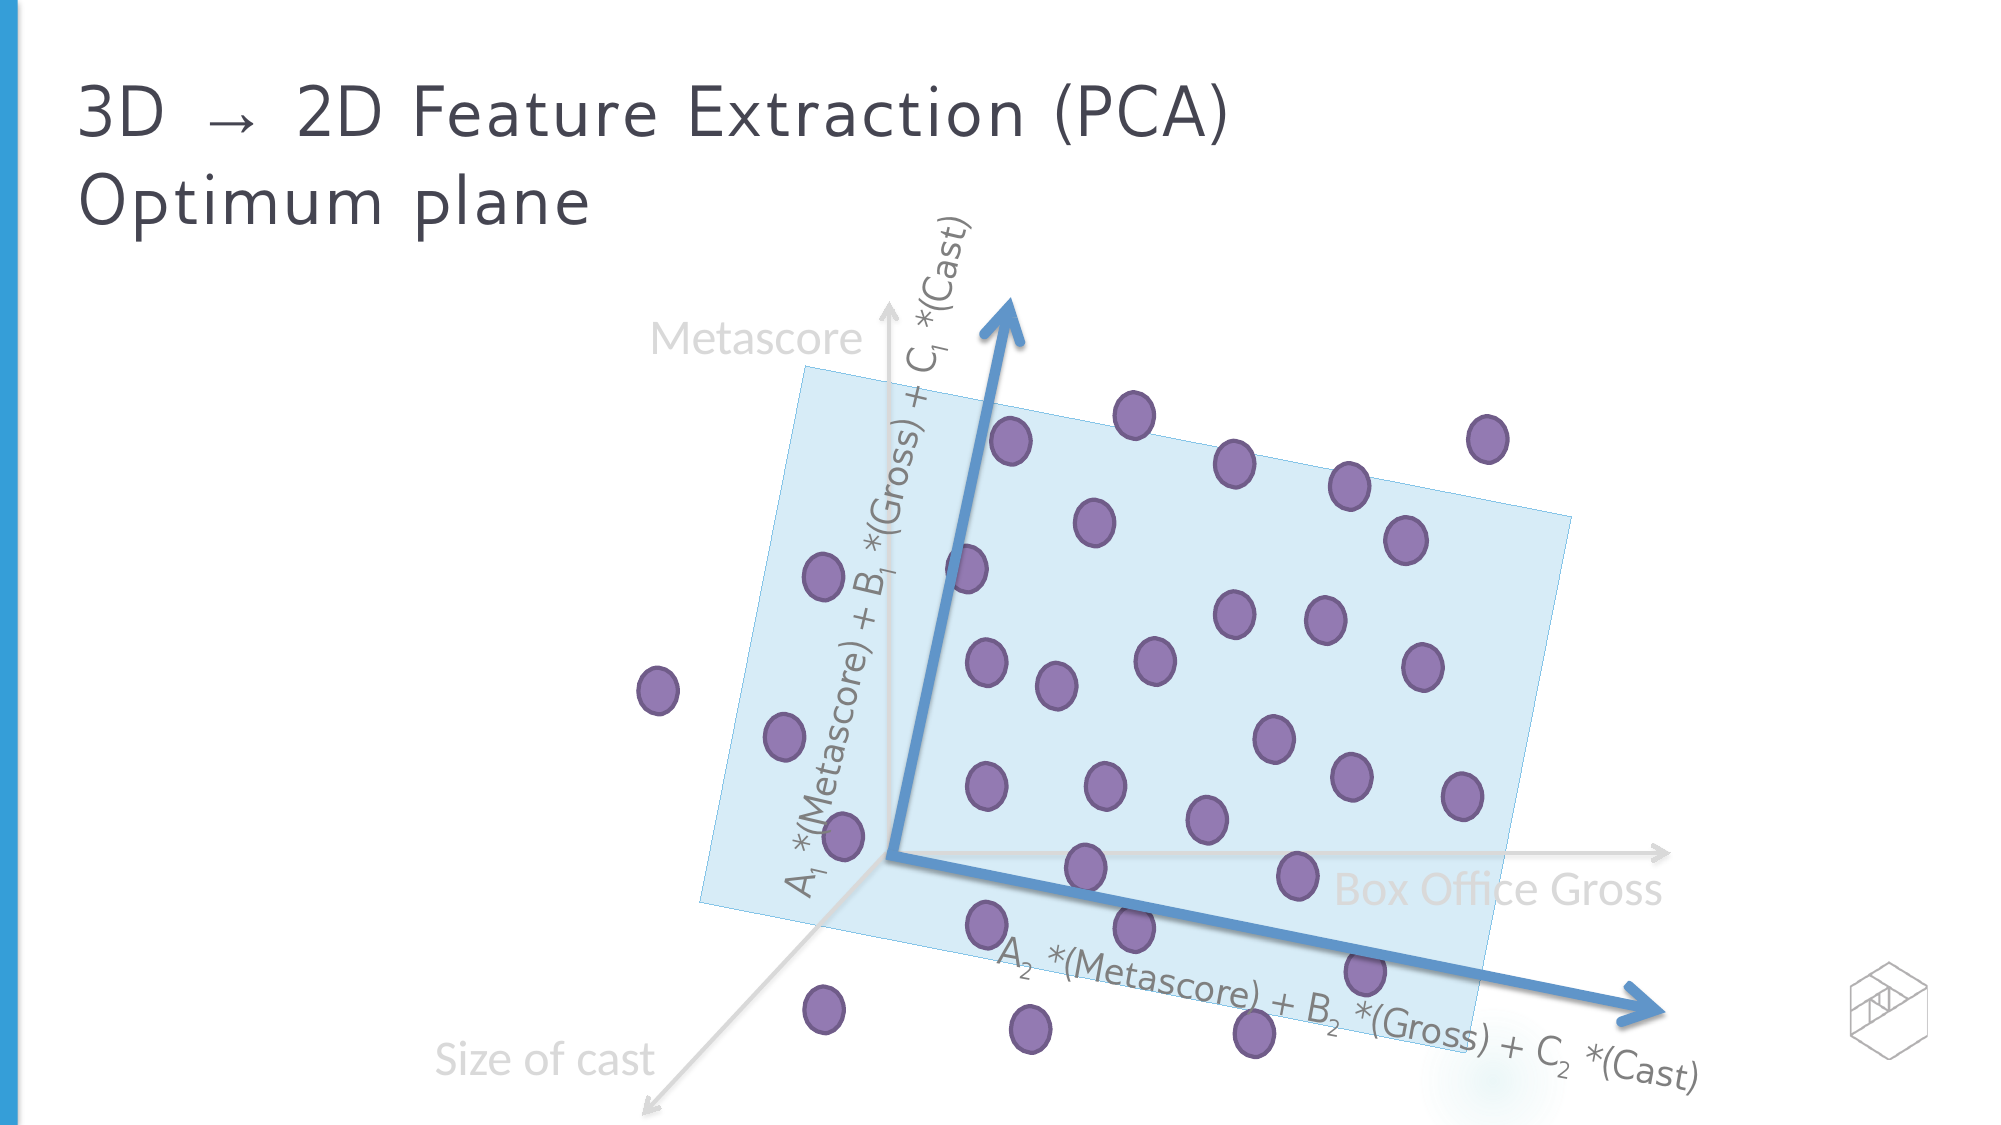

# 3D → 2D Feature Extraction (PCA)
Optimum plane

Metascore

A1 *(Metascore) + B1 *(Gross) + C1 *(Cast)

Box Oﬃce Gross

A2 *(Metascore) + B2 *(Gross) + C2 *(Cast)

Size of cast